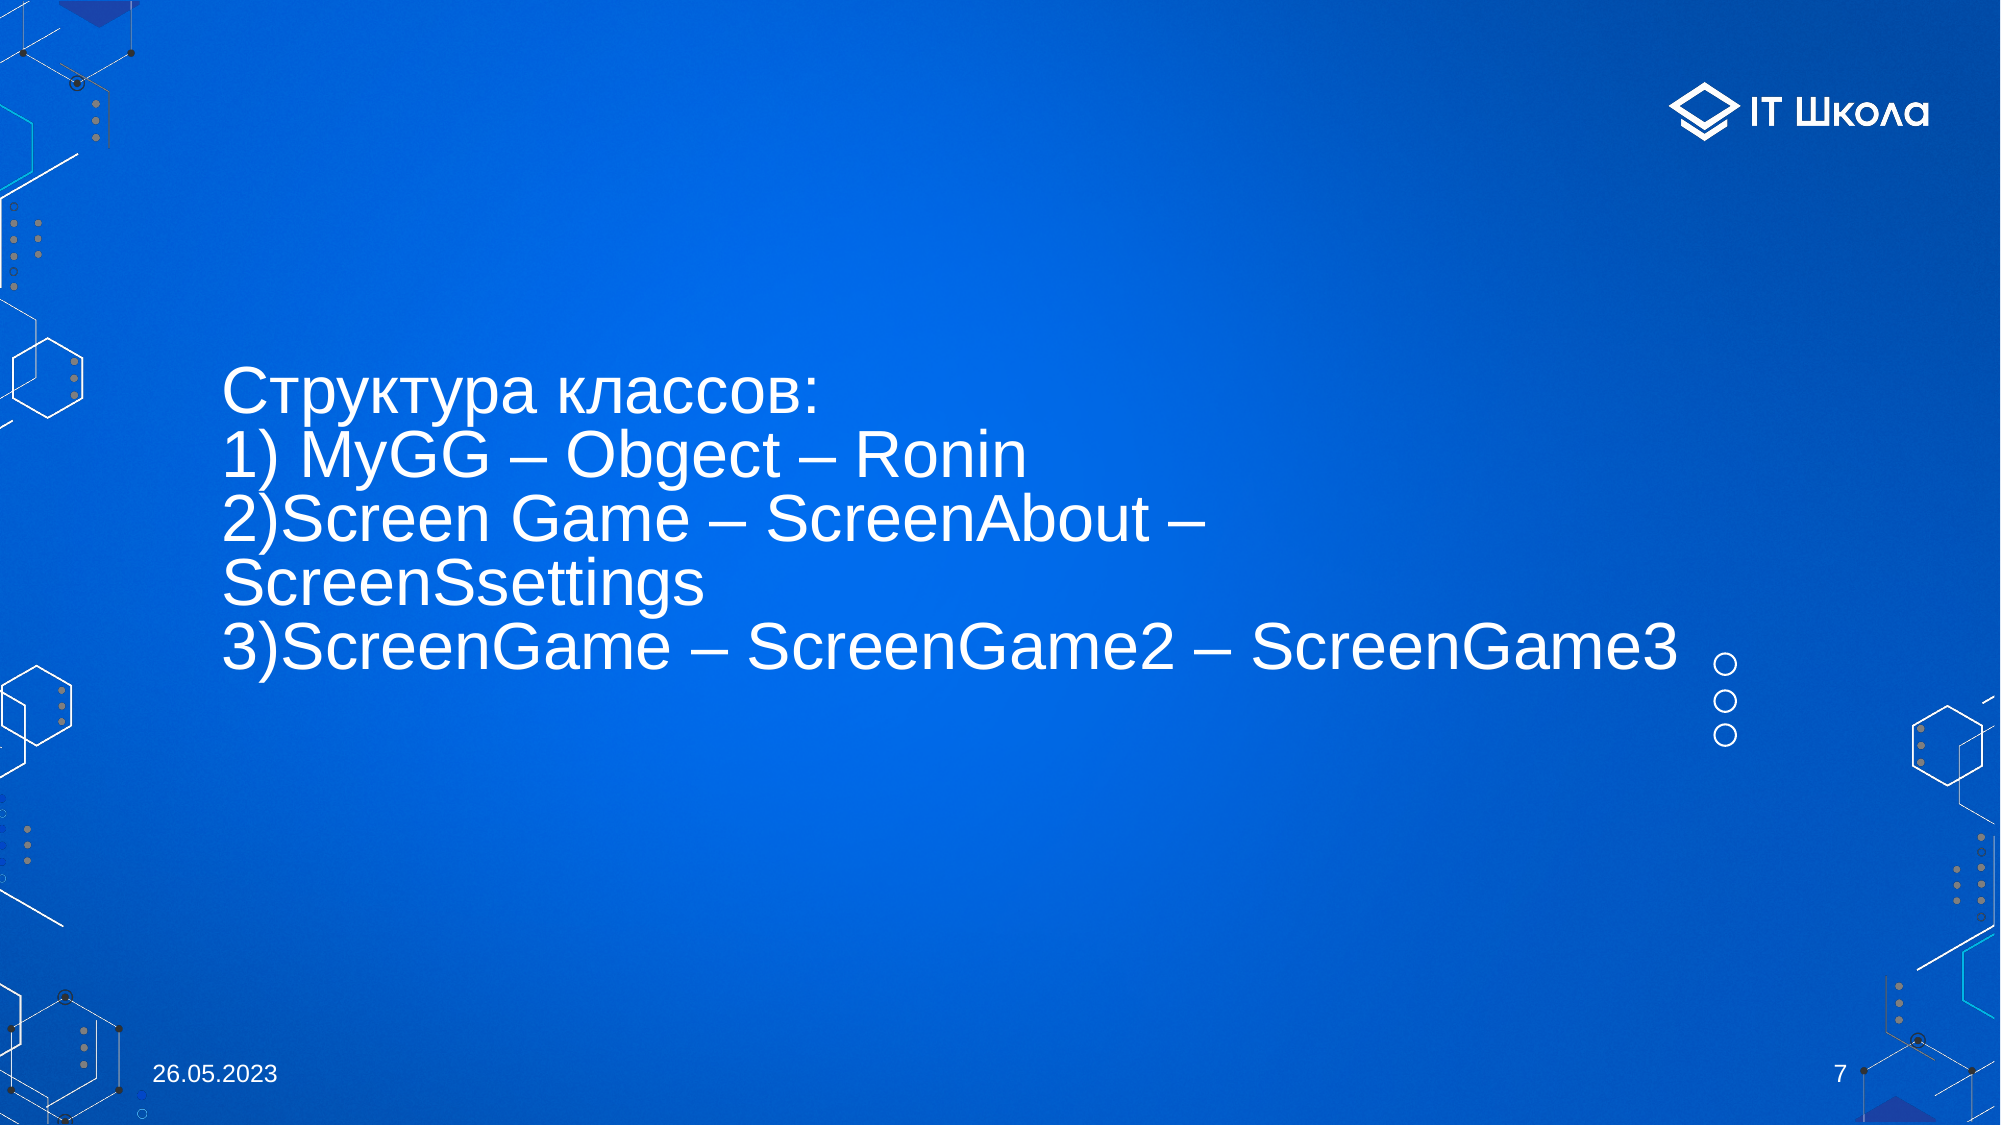

# Структура классов: 1) MyGG – Obgect – Ronin 2)Screen Game – ScreenAbout – ScreenSsettings 3)ScreenGame – ScreenGame2 – ScreenGame3

26.05.2023
7